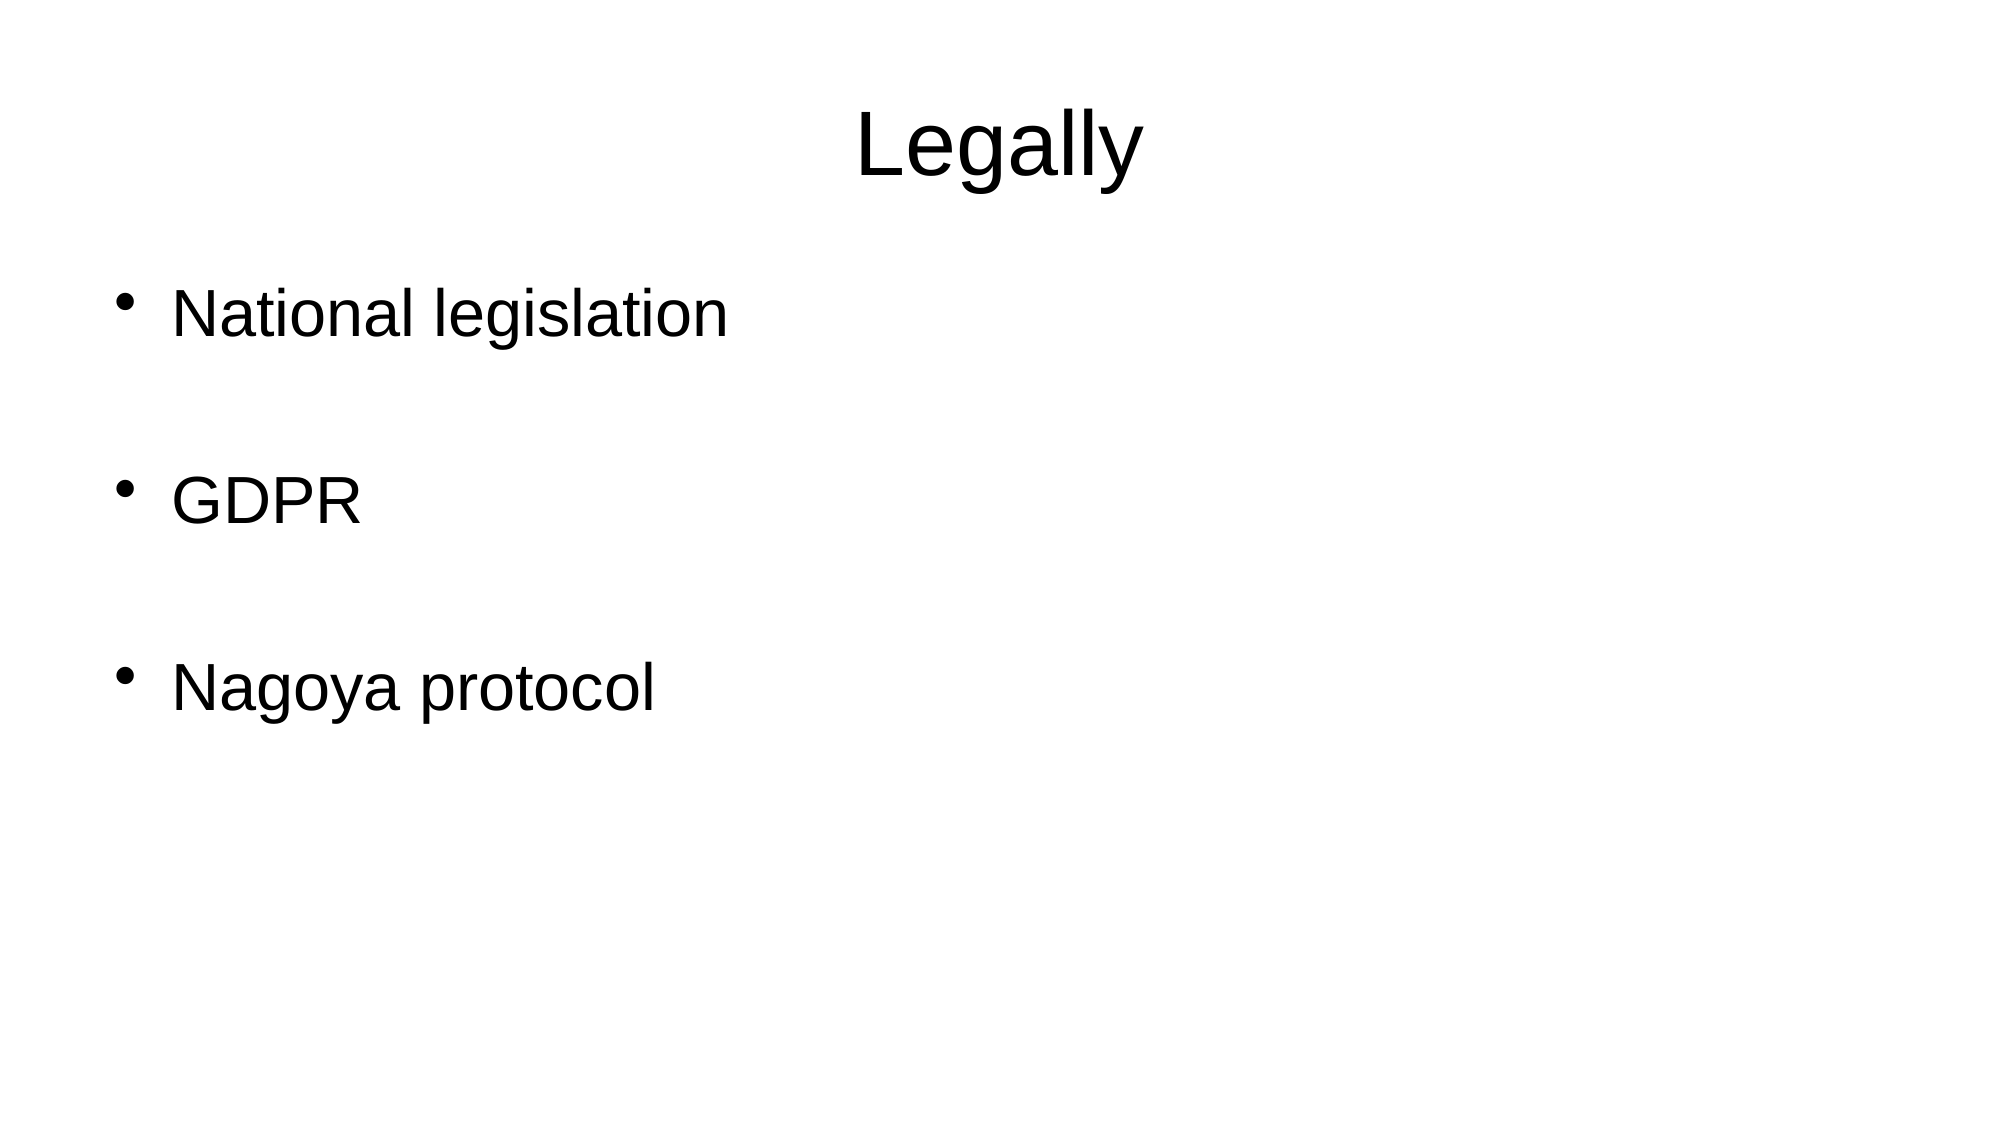

# Legally
National legislation

GDPR

Nagoya protocol